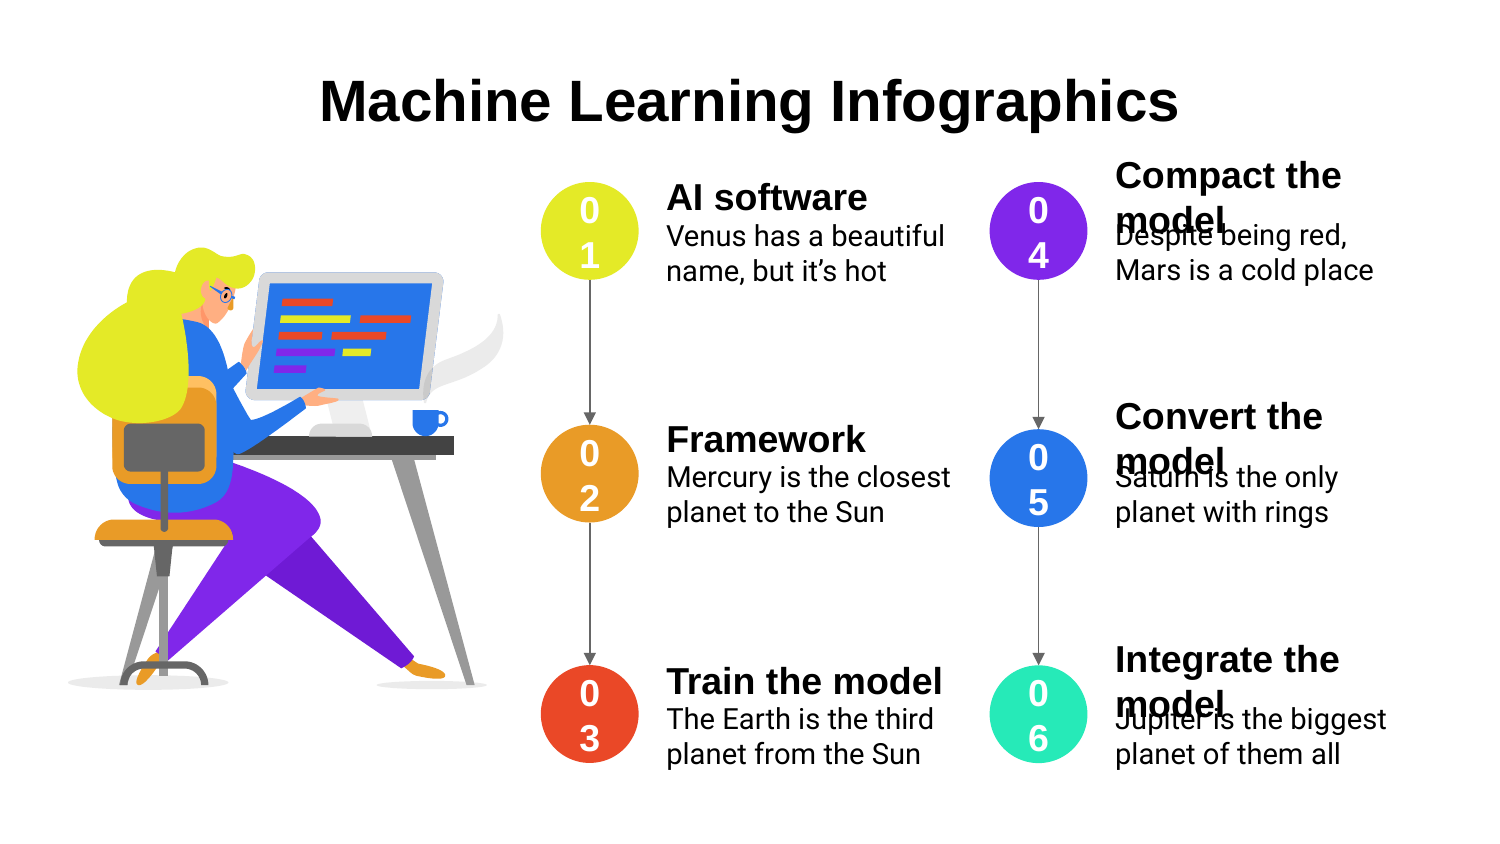

# Machine Learning Infographics
AI software
Venus has a beautiful name, but it’s hot
01
Compact the model
Despite being red, Mars is a cold place
04

Convert the model
Saturn is the only planet with rings
05
Framework
Mercury is the closest planet to the Sun
02
Train the model
The Earth is the third planet from the Sun
03
Integrate the model
Jupiter is the biggest planet of them all
06